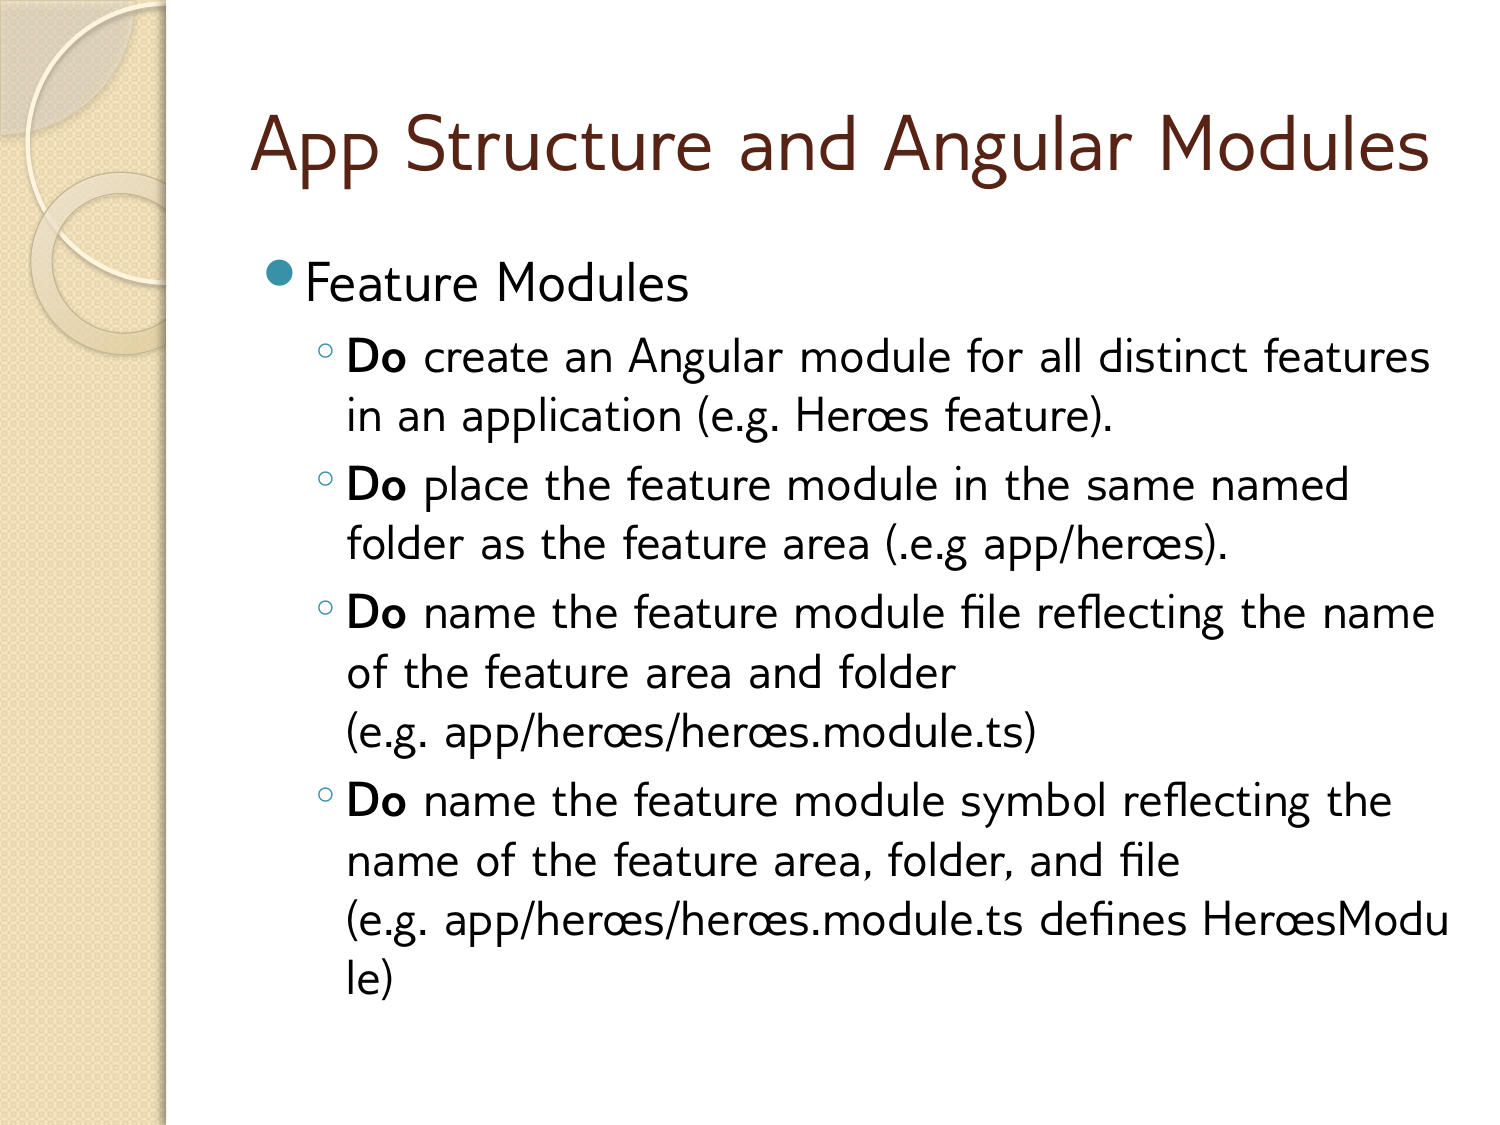

# App Structure and Angular Modules
Feature Modules
Do create an Angular module for all distinct features in an application (e.g. Heroes feature).
Do place the feature module in the same named folder as the feature area (.e.g app/heroes).
Do name the feature module file reflecting the name of the feature area and folder (e.g. app/heroes/heroes.module.ts)
Do name the feature module symbol reflecting the name of the feature area, folder, and file (e.g. app/heroes/heroes.module.ts defines HeroesModule)